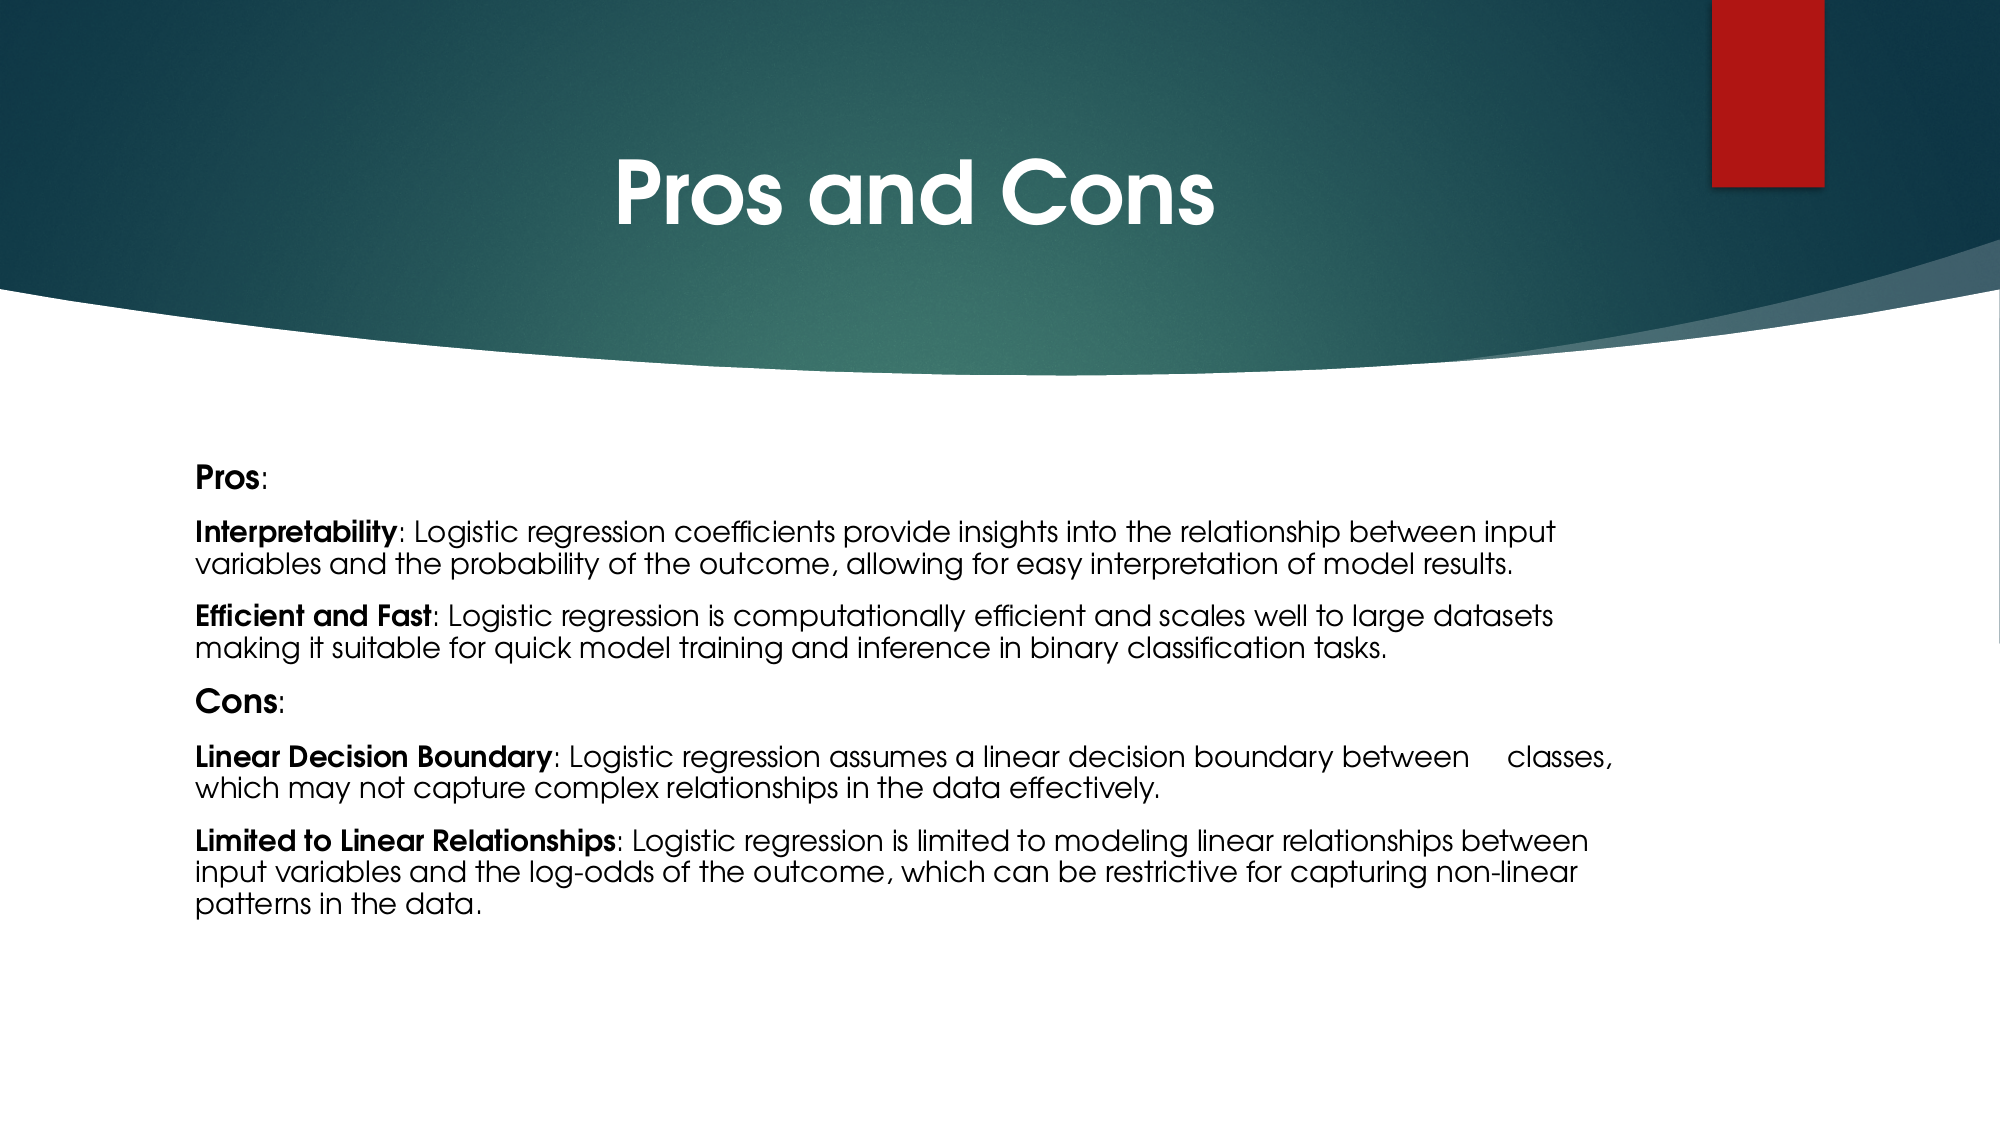

# Pros and Cons

Pros:
Interpretability: Logistic regression coefficients provide insights into the relationship between input variables and the probability of the outcome, allowing for easy interpretation of model results.
Efficient and Fast: Logistic regression is computationally efficient and scales well to large datasets making it suitable for quick model training and inference in binary classification tasks.
Cons:
Linear Decision Boundary: Logistic regression assumes a linear decision boundary between  classes, which may not capture complex relationships in the data effectively.
Limited to Linear Relationships: Logistic regression is limited to modeling linear relationships between input variables and the log-odds of the outcome, which can be restrictive for capturing non-linear patterns in the data.